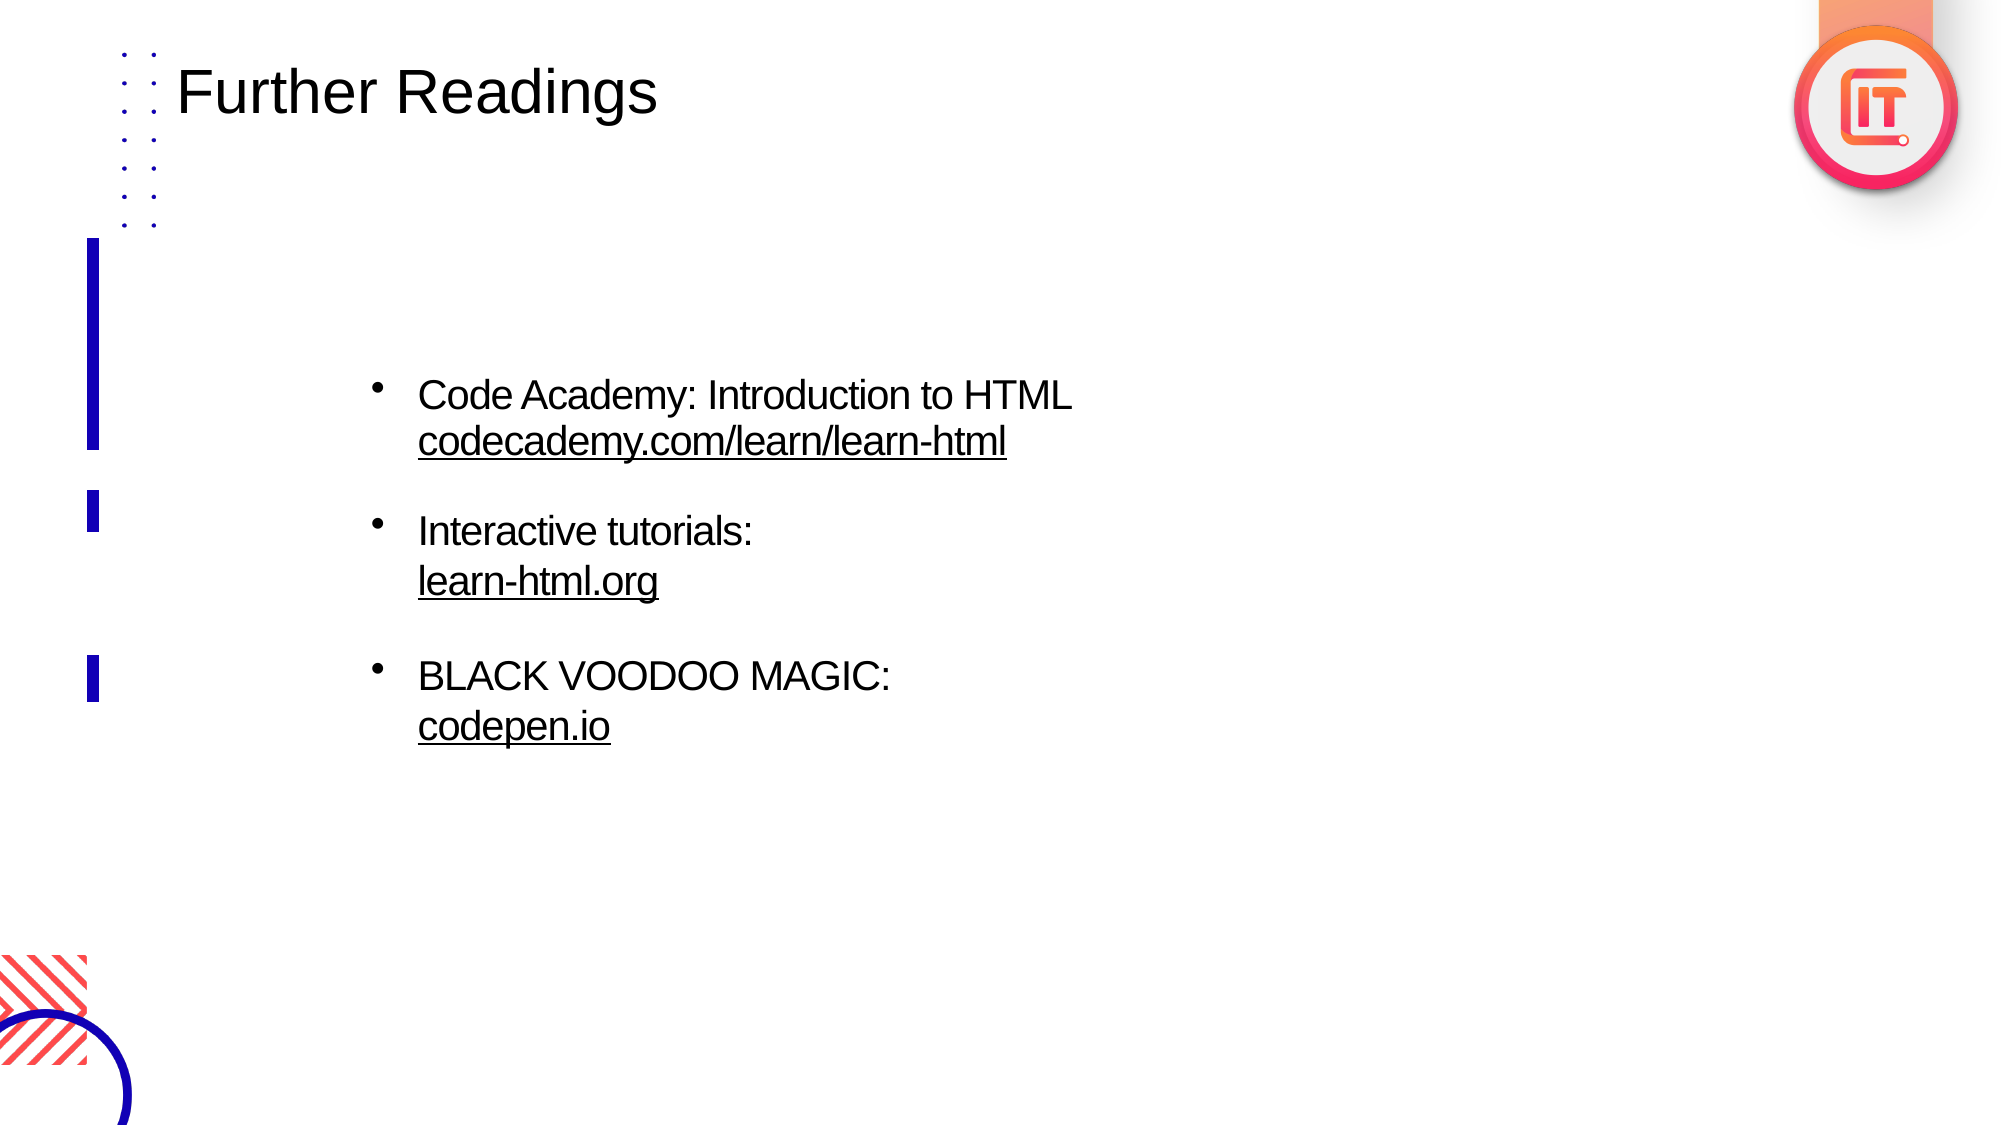

Further Readings
Code Academy: Introduction to HTML
codecademy.com/learn/learn-html

Interactive tutorials:
learn-html.org

BLACK VOODOO MAGIC:
codepen.io